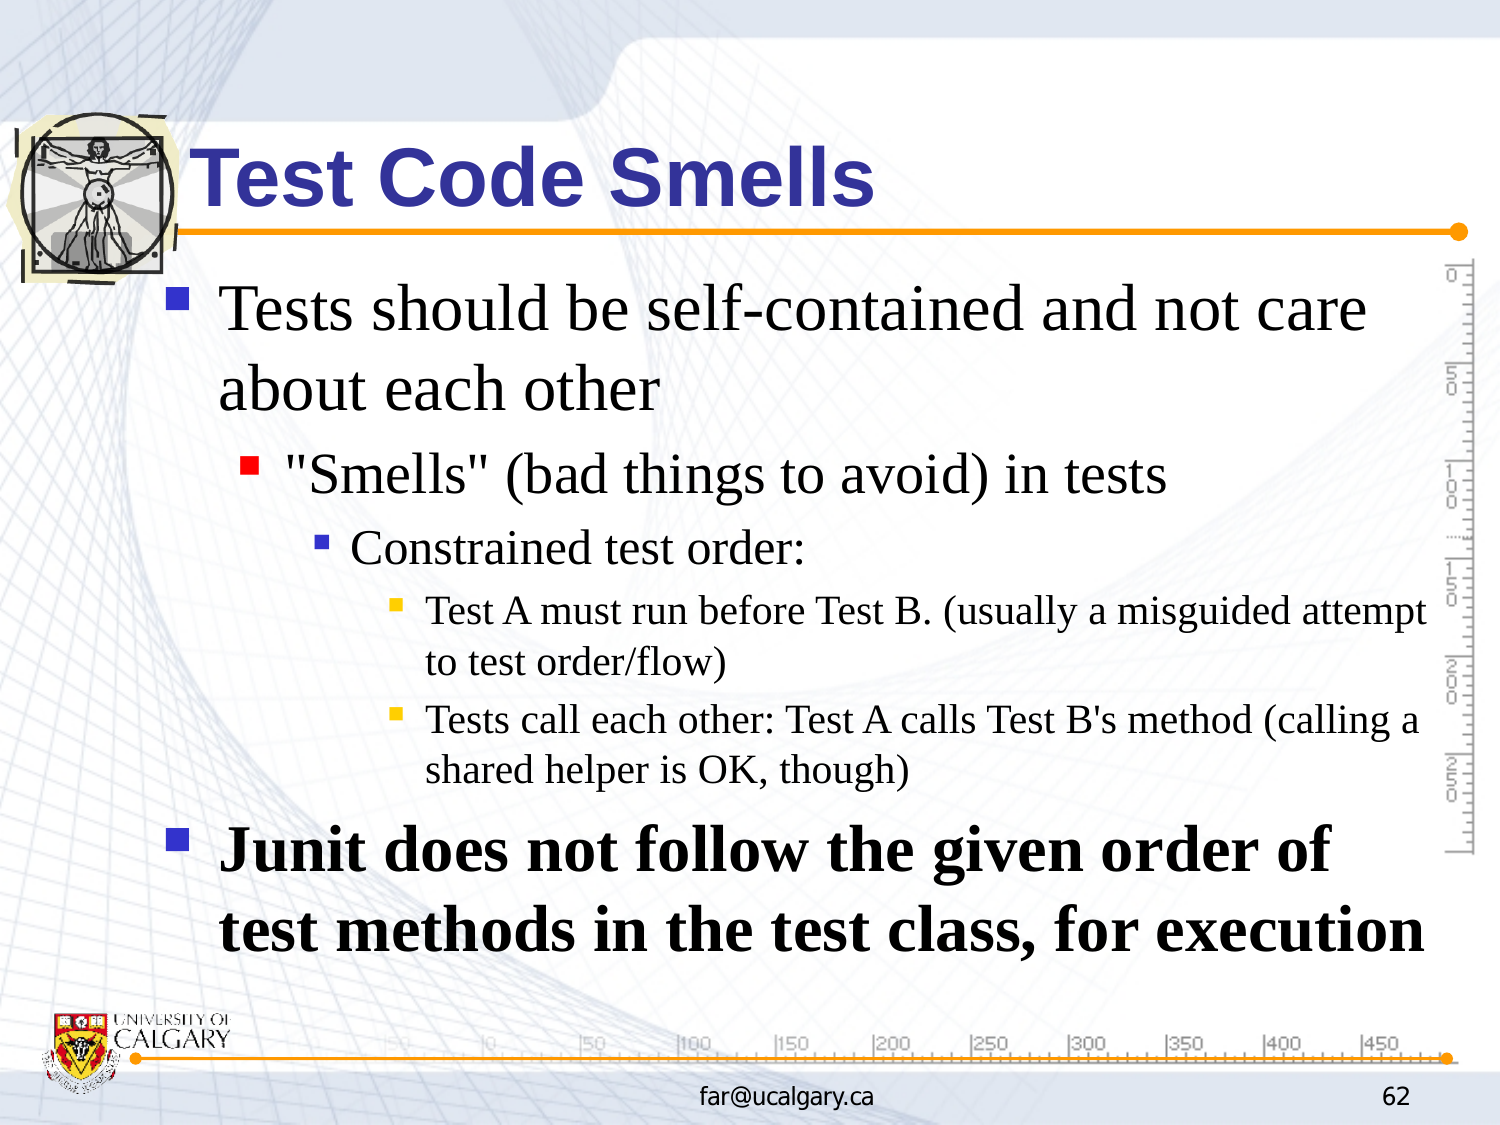

# Test Code Smells
Tests should be self-contained and not care about each other
"Smells" (bad things to avoid) in tests
Constrained test order:
Test A must run before Test B. (usually a misguided attempt to test order/flow)
Tests call each other: Test A calls Test B's method (calling a shared helper is OK, though)
Junit does not follow the given order of test methods in the test class, for execution
far@ucalgary.ca
62